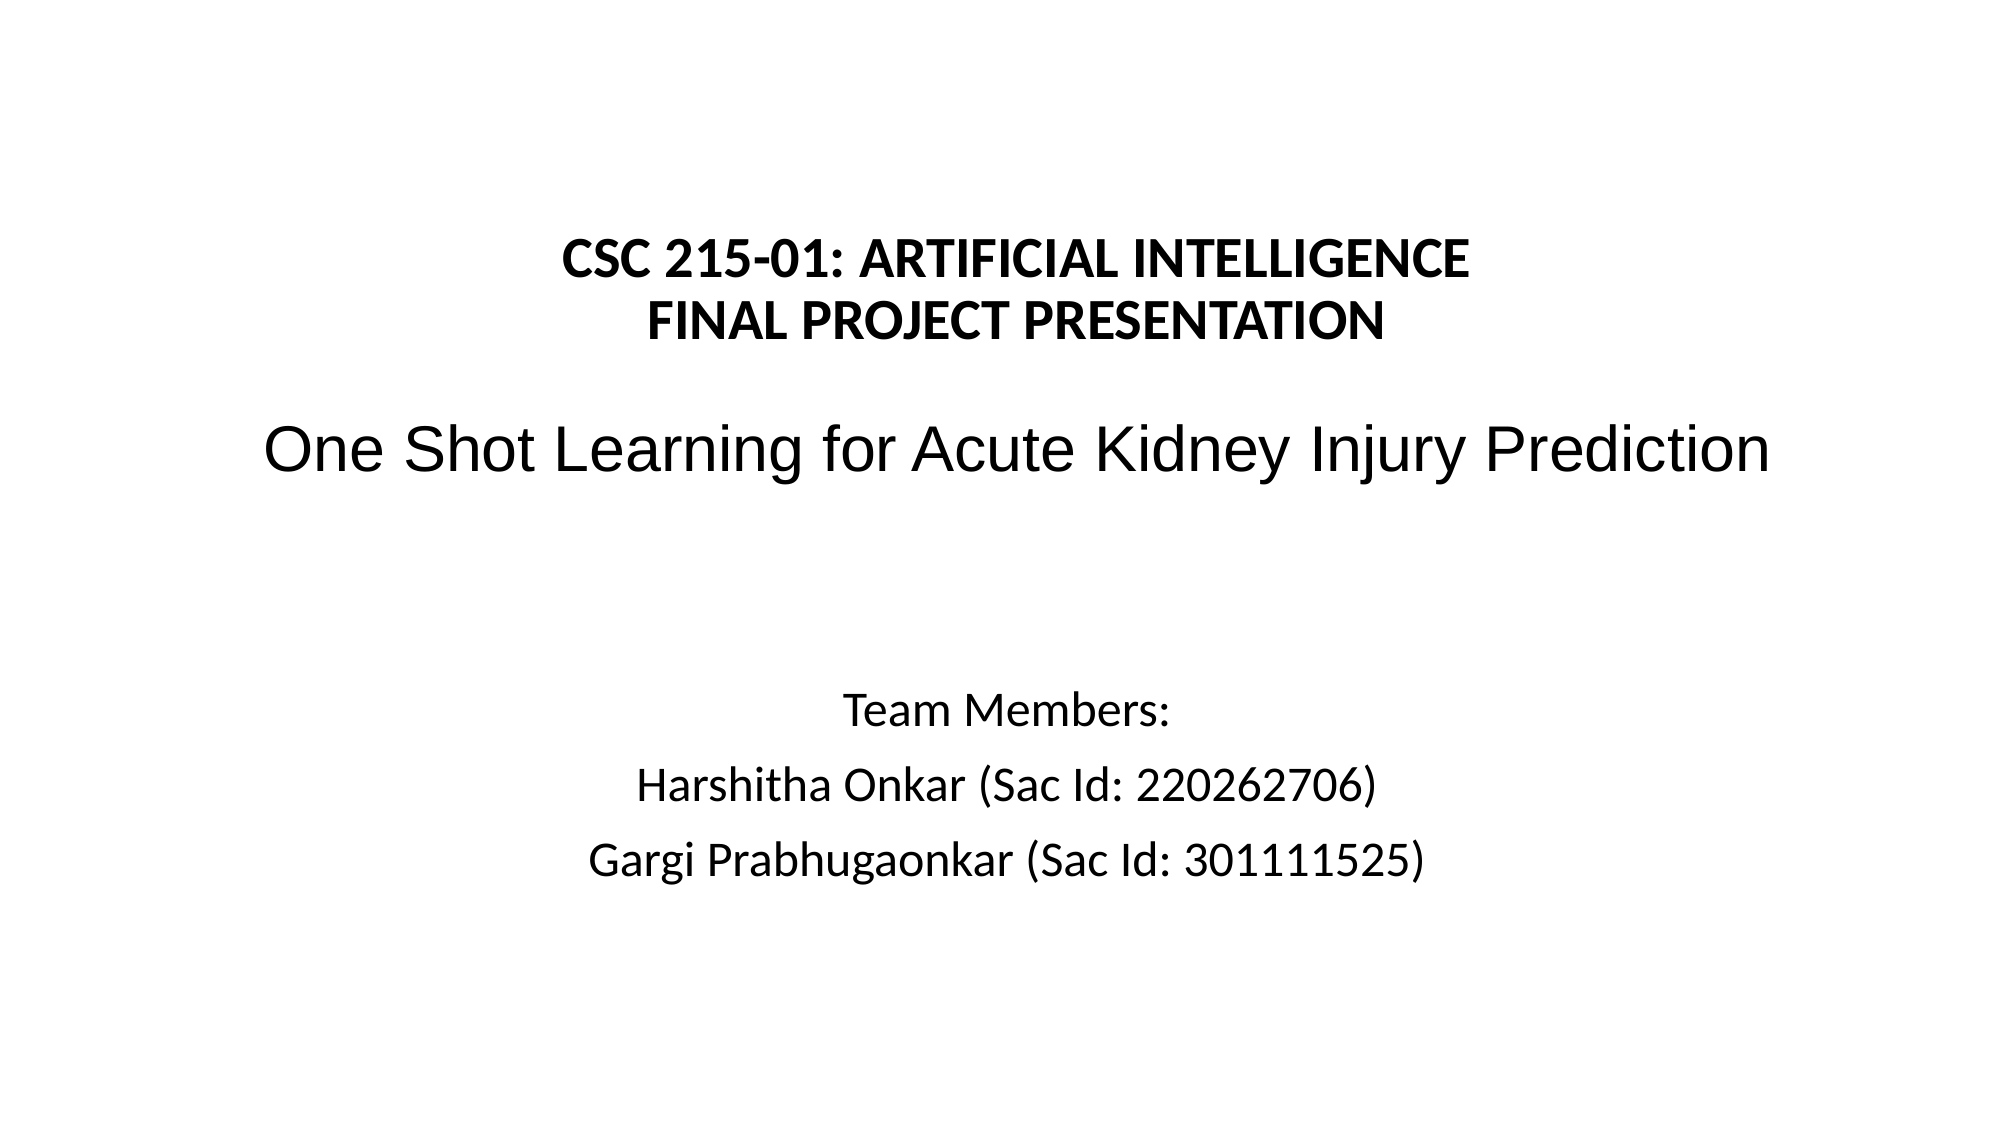

# CSC 215-01: ARTIFICIAL INTELLIGENCE FINAL PROJECT PRESENTATION One Shot Learning for Acute Kidney Injury Prediction
Team Members:
Harshitha Onkar (Sac Id: 220262706)
Gargi Prabhugaonkar (Sac Id: 301111525)